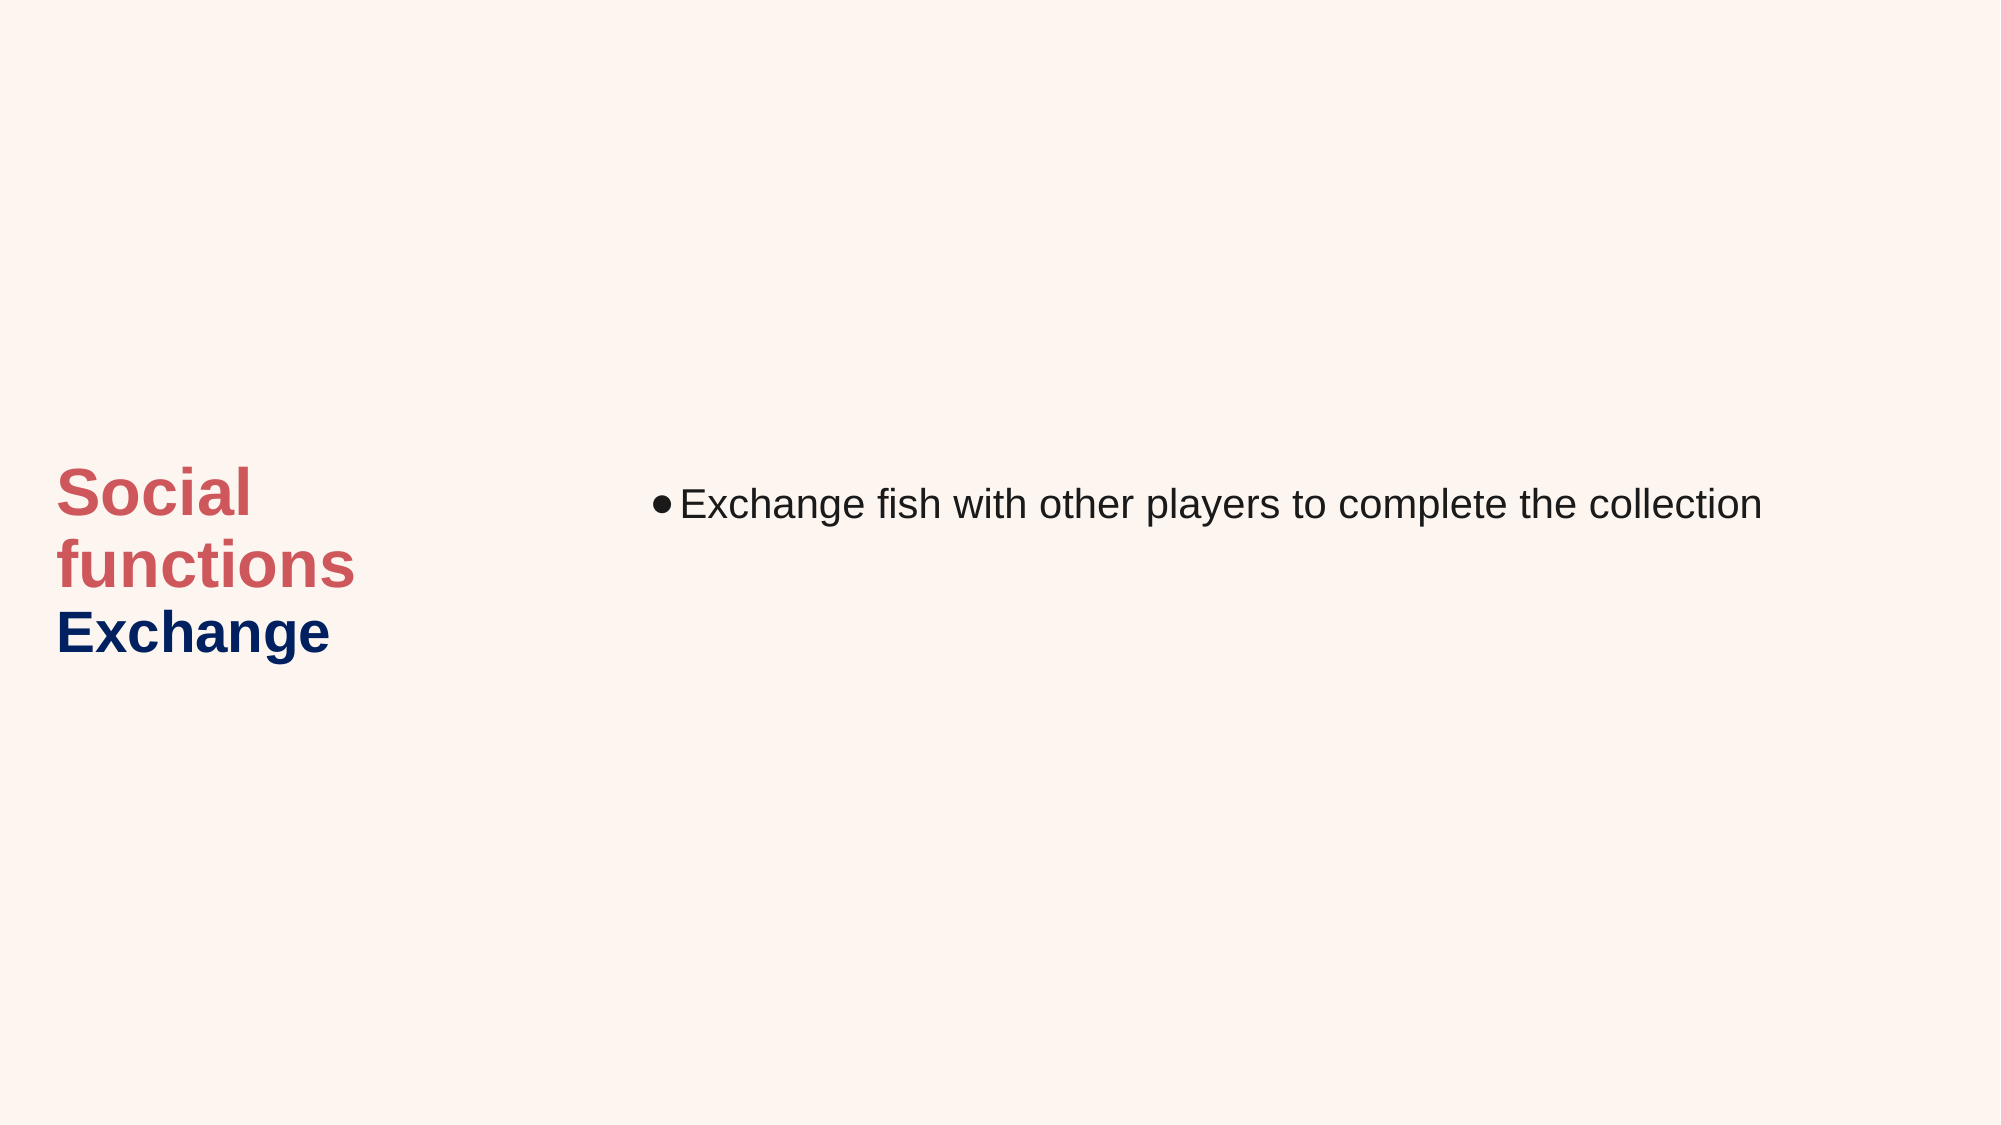

Exchange fish with other players to complete the collection

# Social functions Exchange